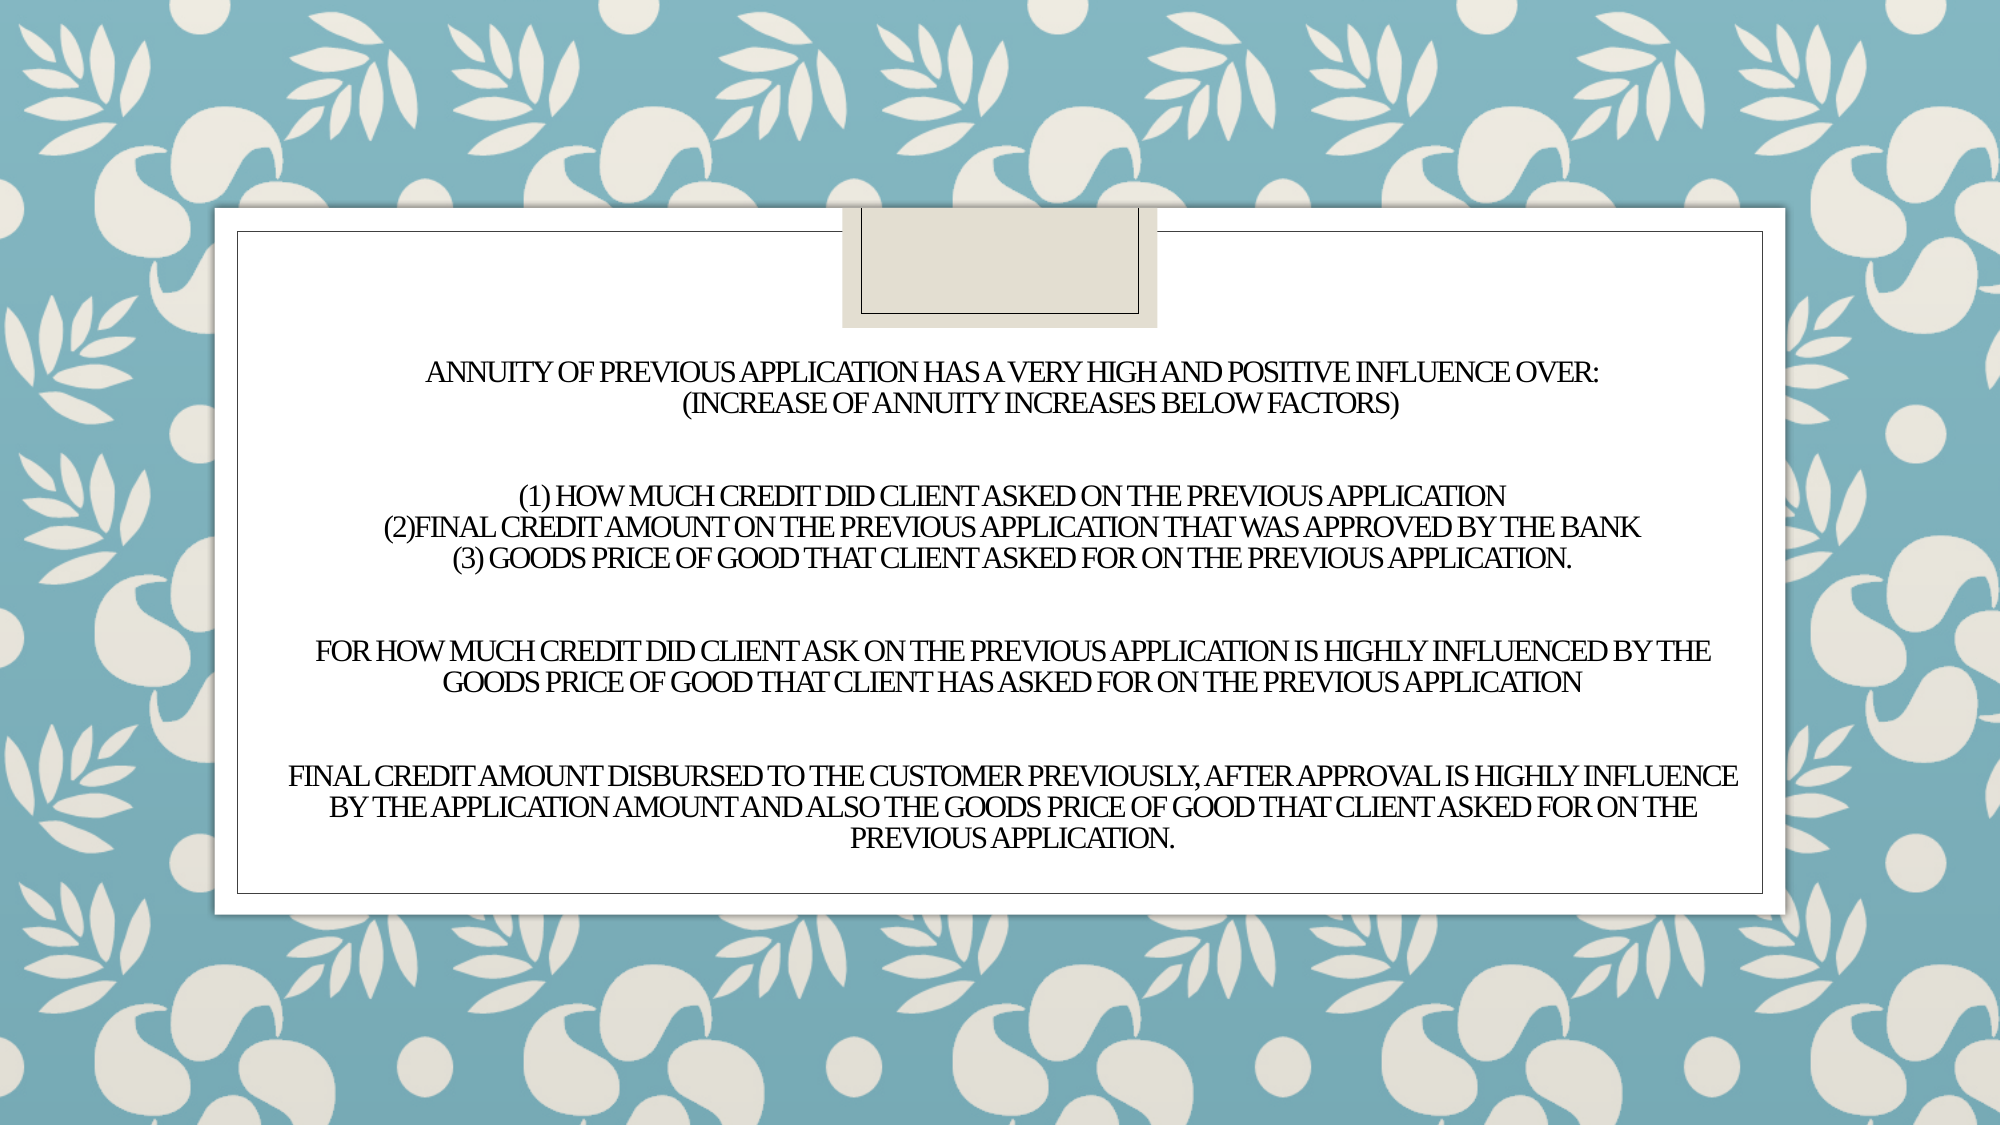

# Annuity of previous application has a very high and positive influence over: (Increase of annuity increases below factors) (1) How much credit did client asked on the previous application (2)Final credit amount on the previous application that was approved by the bank (3) Goods price of good that client asked for on the previous application. For how much credit did client ask on the previous application is highly influenced by the Goods price of good that client has asked for on the previous application Final credit amount disbursed to the customer previously, after approval is highly influence by the application amount and also the goods price of good that client asked for on the previous application.